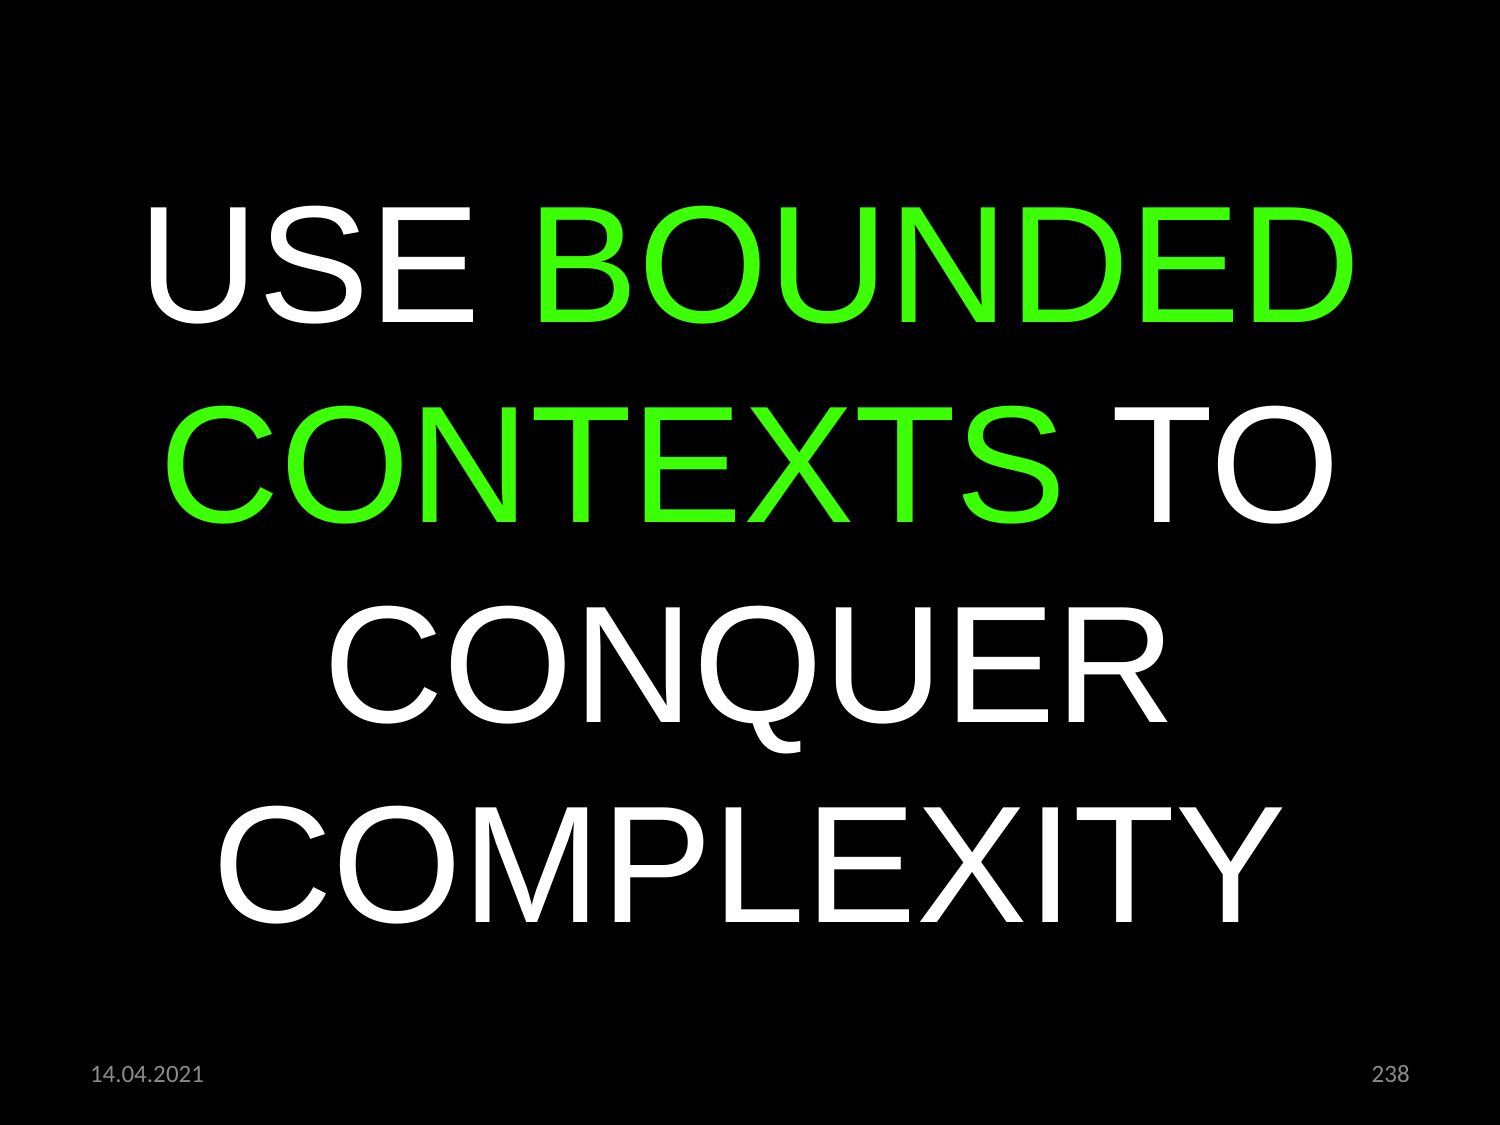

USE BOUNDED CONTEXTS TO CONQUER COMPLEXITY
14.04.2021
238